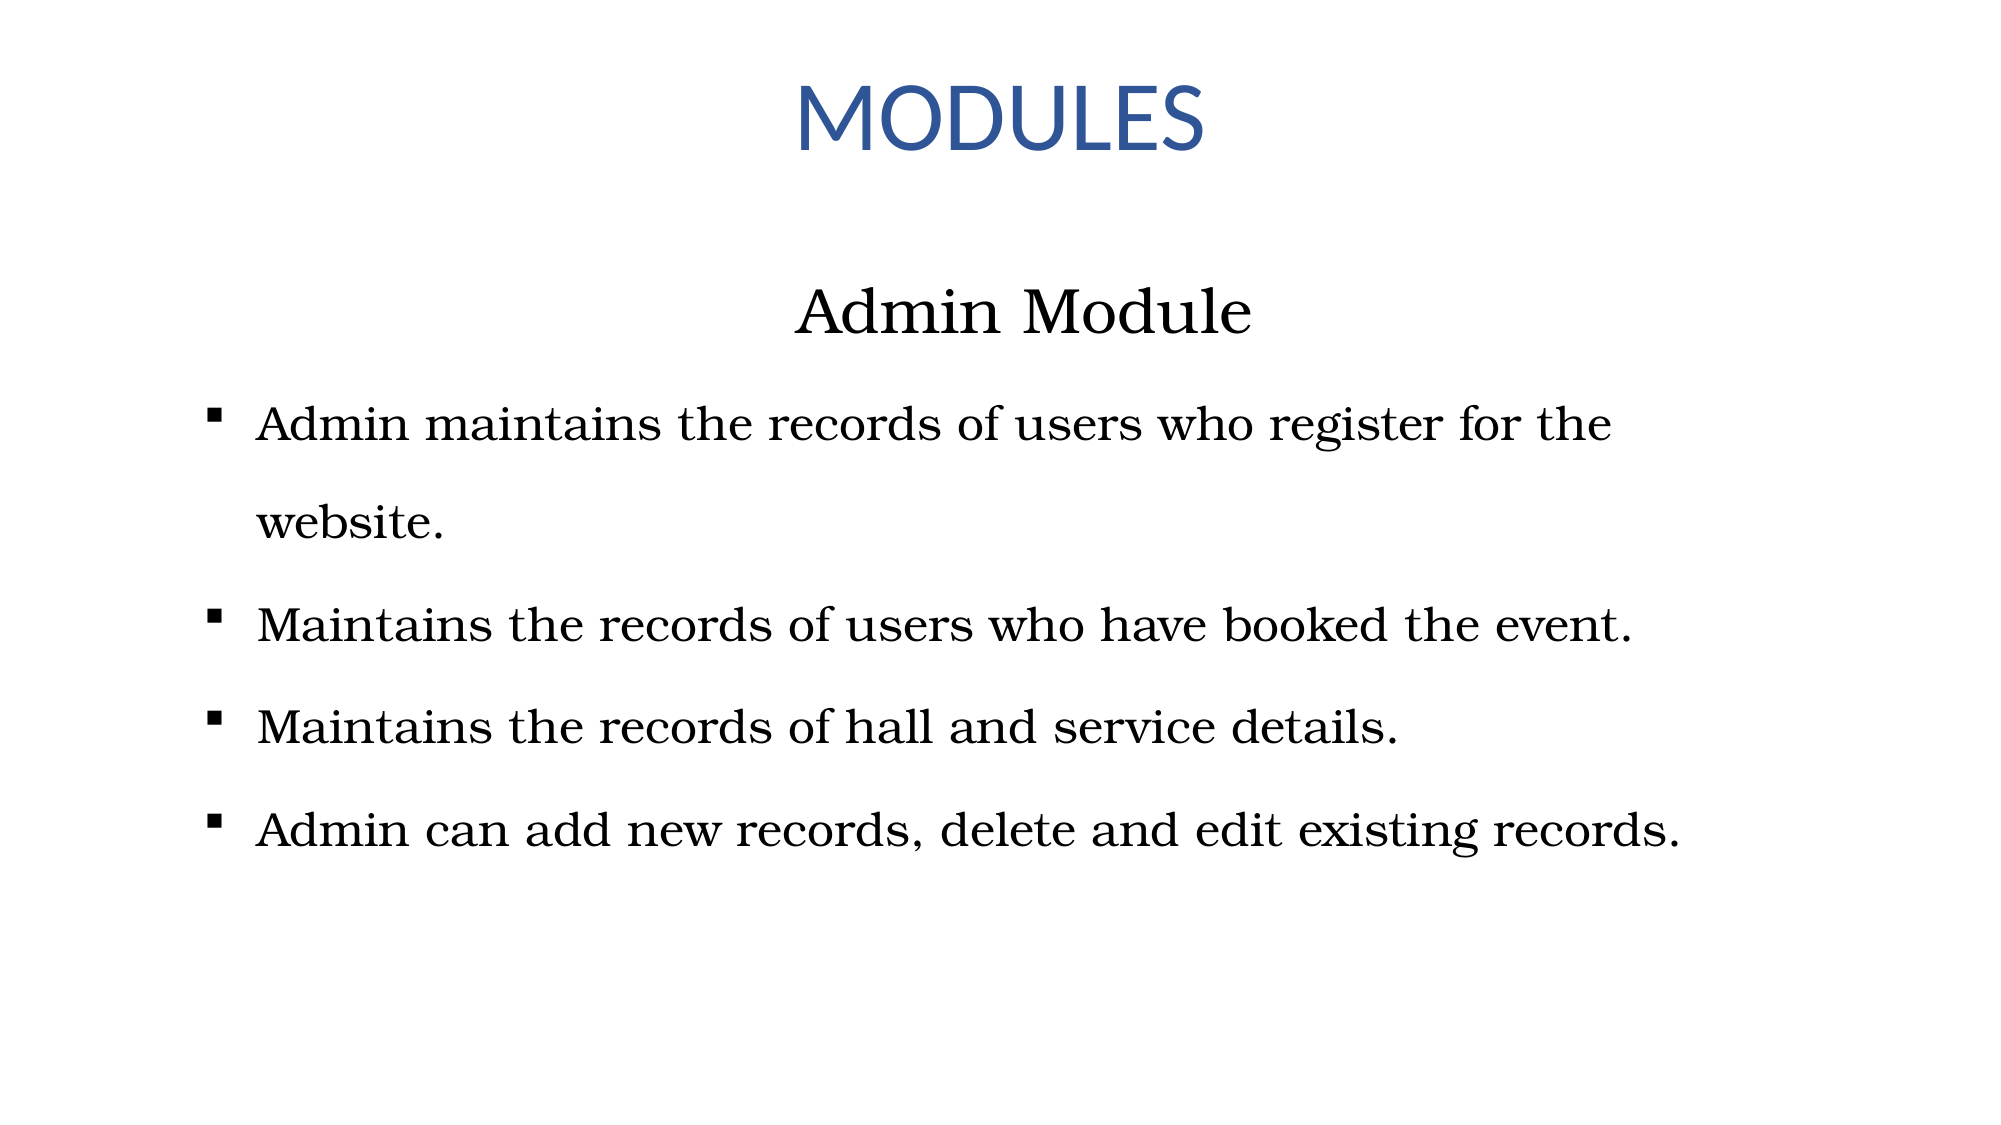

# MODULES

Admin Module
Admin maintains the records of users who register for the website.
Maintains the records of users who have booked the event.
Maintains the records of hall and service details.
Admin can add new records, delete and edit existing records.